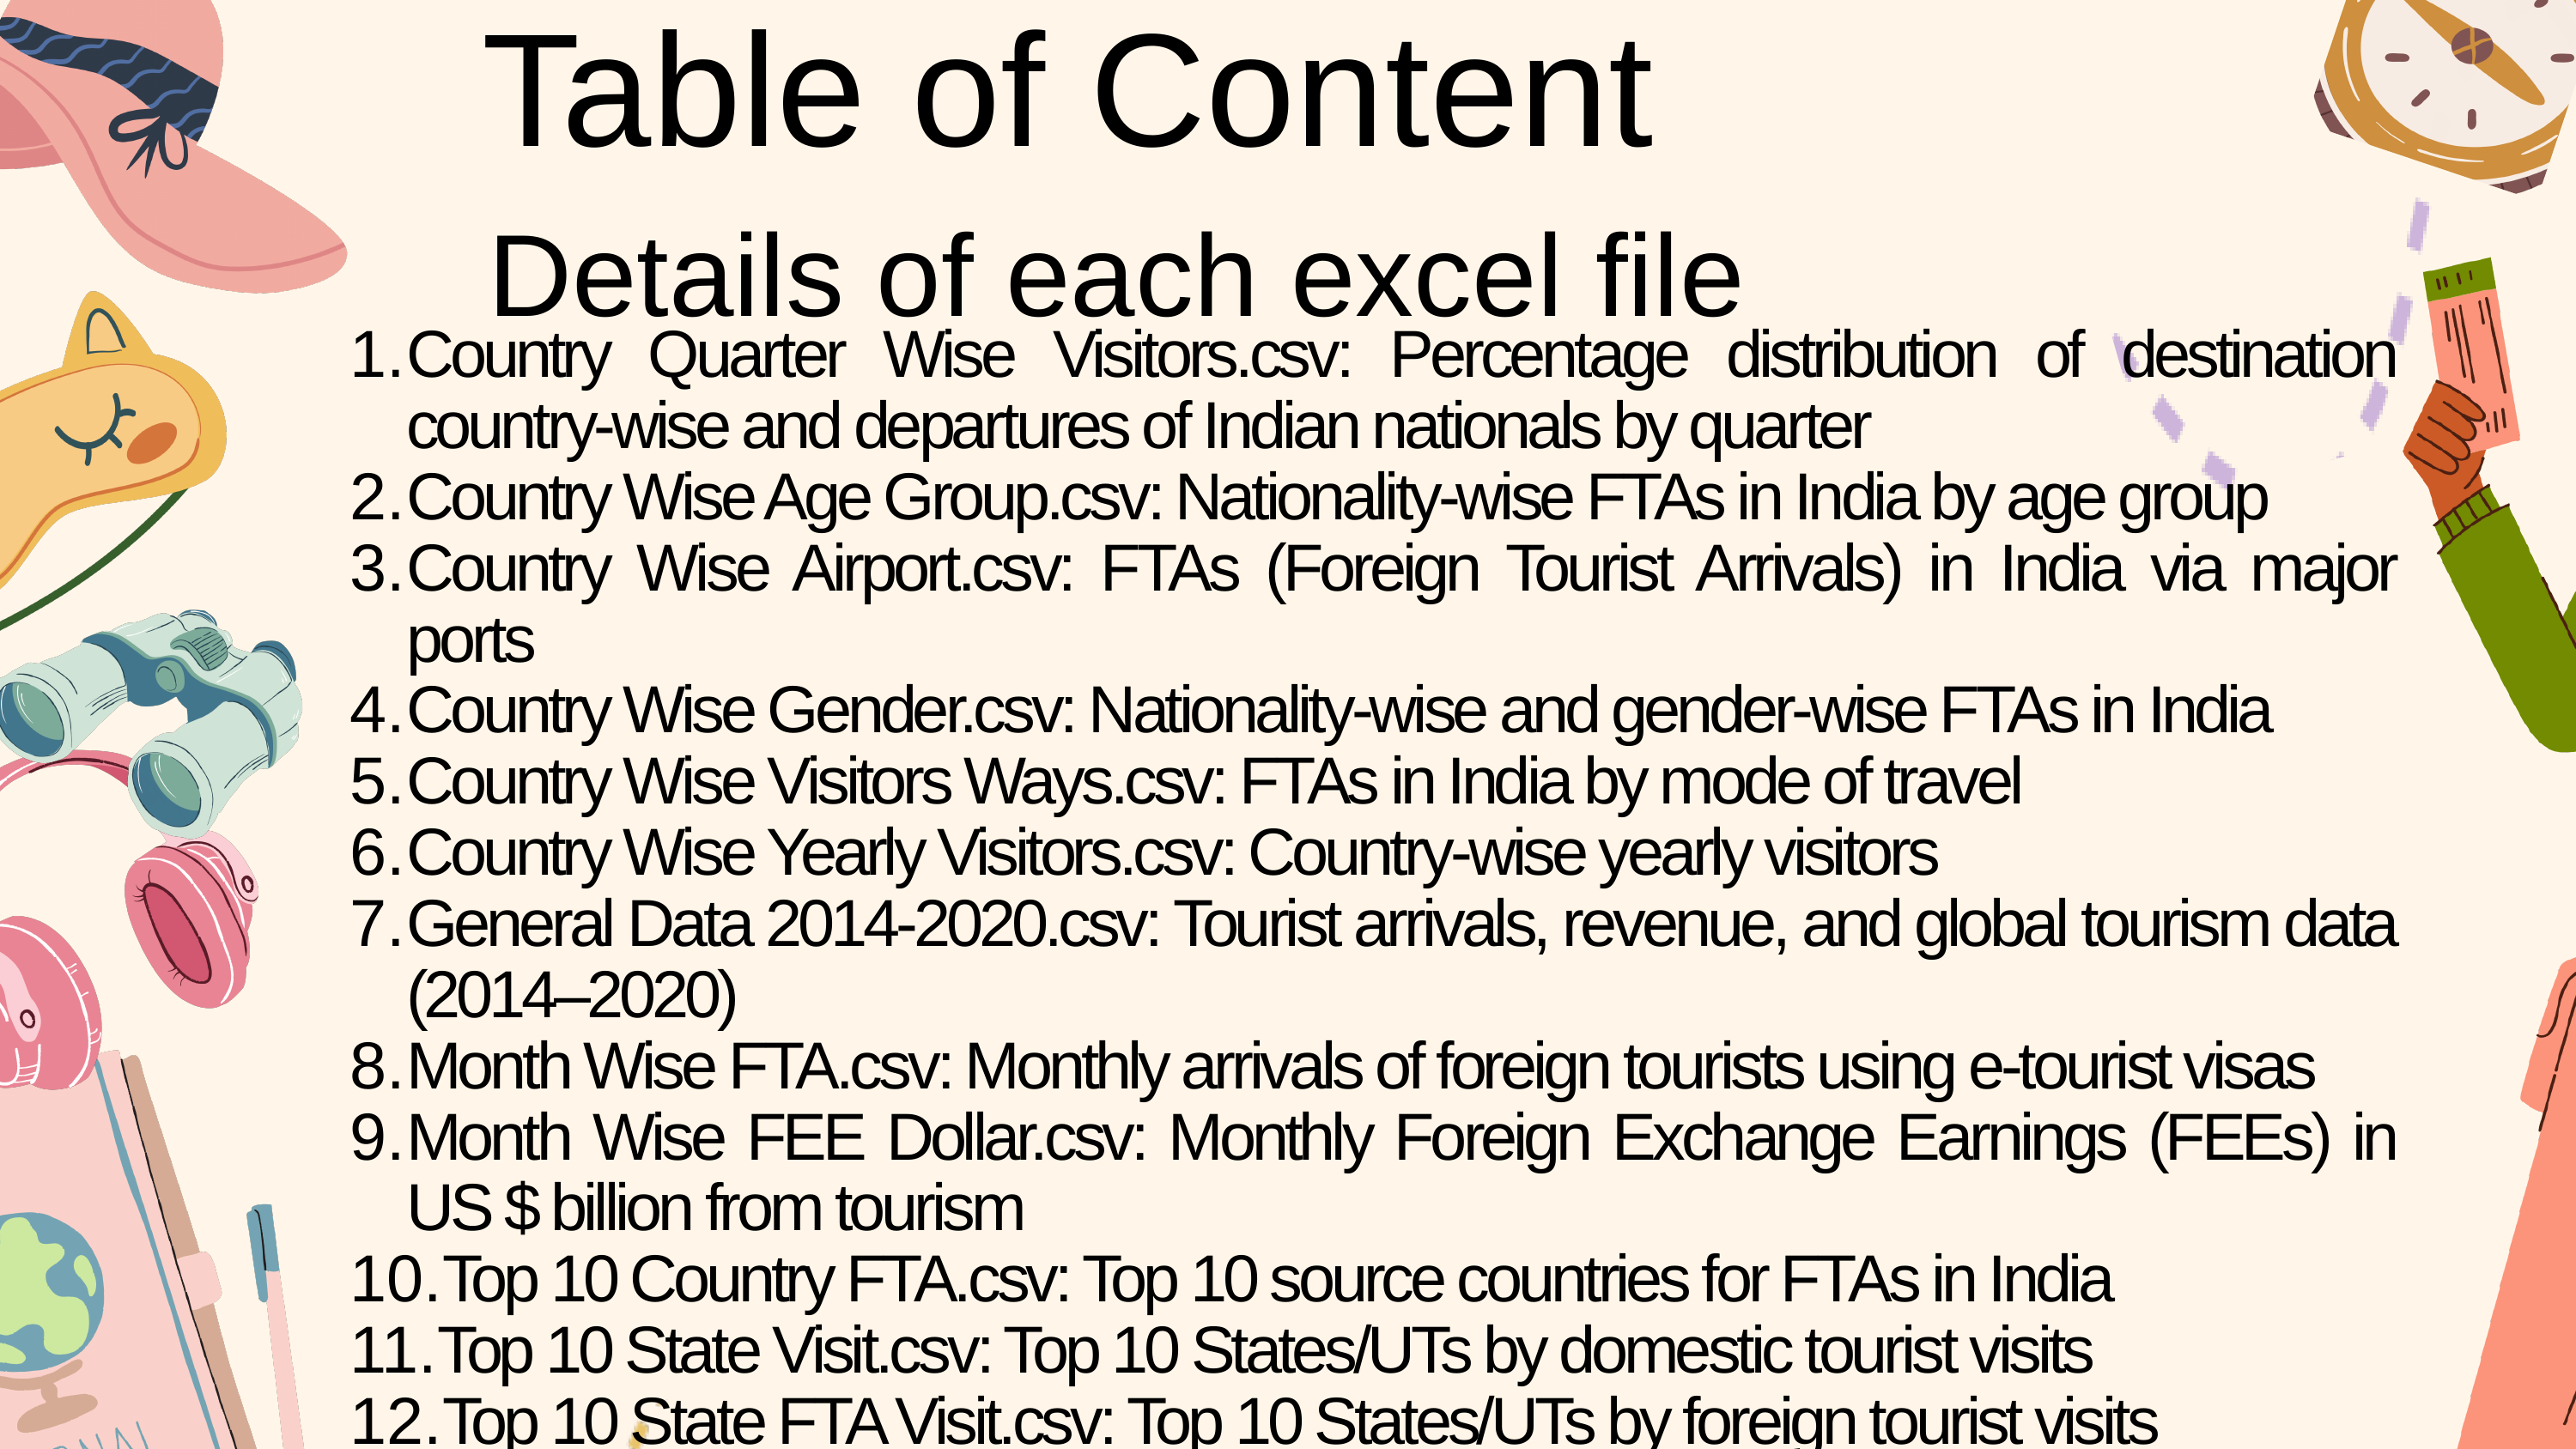

Table of Content

Details of each excel file

Country Quarter Wise Visitors.csv: Percentage distribution of destination country-wise and departures of Indian nationals by quarter
Country Wise Age Group.csv: Nationality-wise FTAs in India by age group
Country Wise Airport.csv: FTAs (Foreign Tourist Arrivals) in India via major ports
Country Wise Gender.csv: Nationality-wise and gender-wise FTAs in India
Country Wise Visitors Ways.csv: FTAs in India by mode of travel
Country Wise Yearly Visitors.csv: Country-wise yearly visitors
General Data 2014-2020.csv: Tourist arrivals, revenue, and global tourism data (2014–2020)
Month Wise FTA.csv: Monthly arrivals of foreign tourists using e-tourist visas
Month Wise FEE Dollar.csv: Monthly Foreign Exchange Earnings (FEEs) in US $ billion from tourism
Top 10 Country FTA.csv: Top 10 source countries for FTAs in India
Top 10 State Visit.csv: Top 10 States/UTs by domestic tourist visits
Top 10 State FTA Visit.csv: Top 10 States/UTs by foreign tourist visits